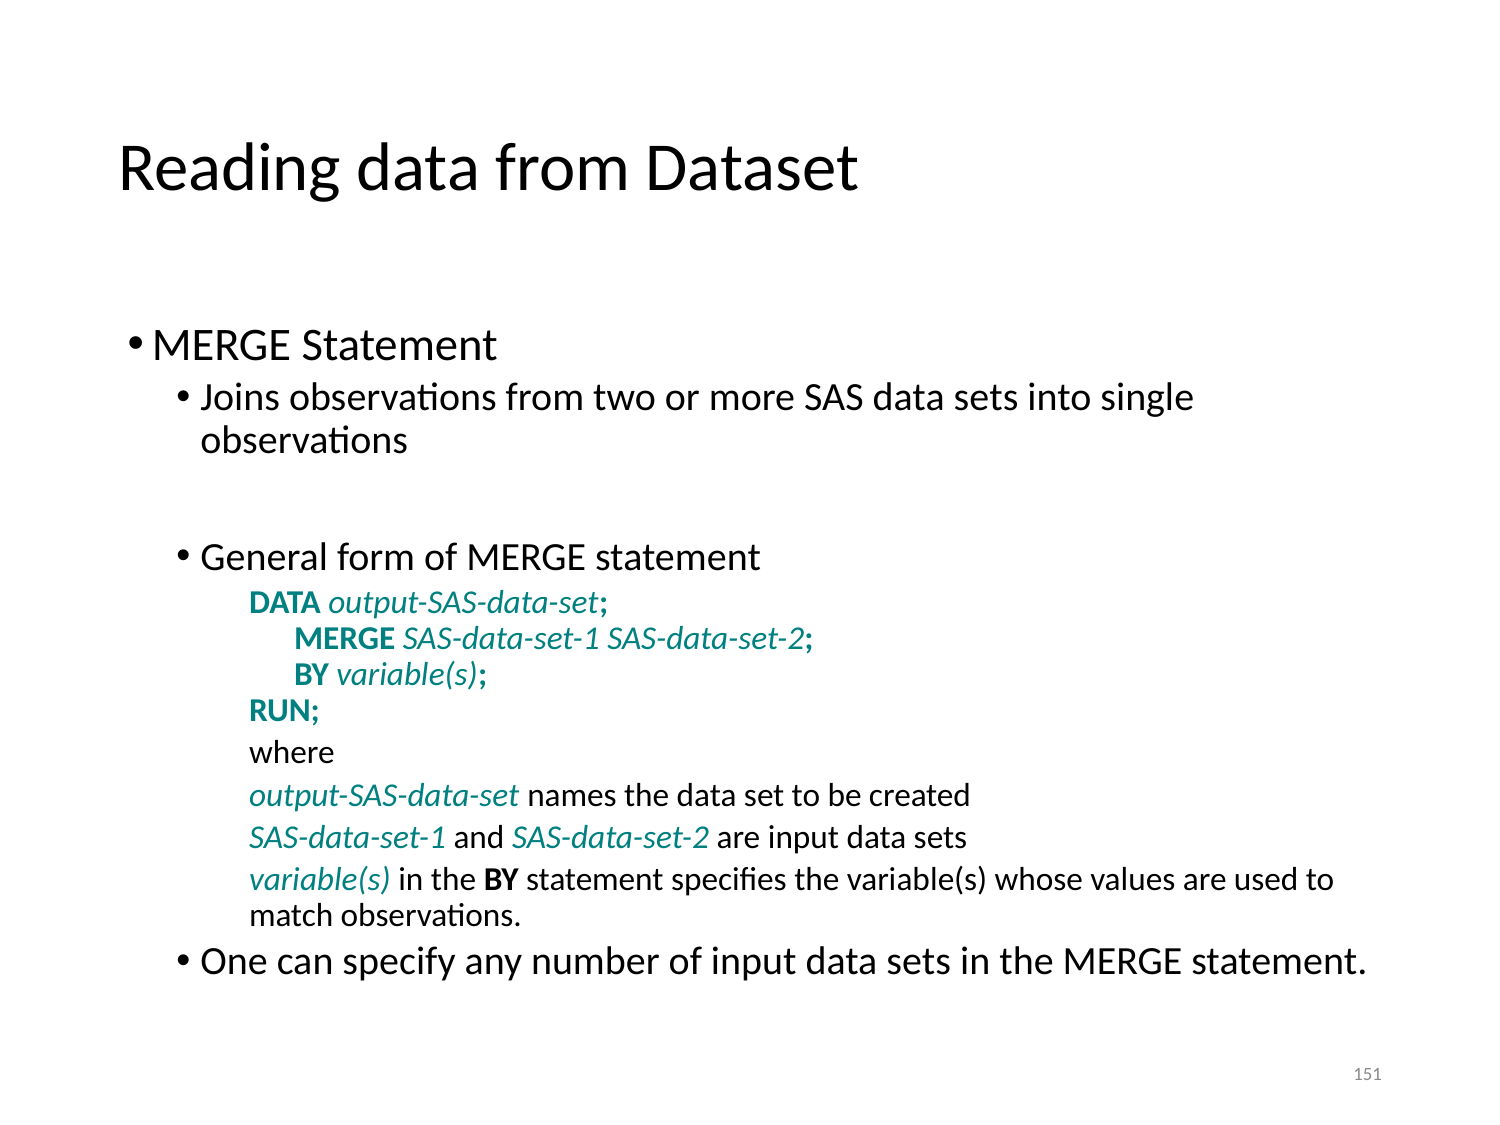

# Reading data from Dataset
MERGE Statement
Joins observations from two or more SAS data sets into single observations

General form of MERGE statement
	DATA output-SAS-data-set;
      MERGE SAS-data-set-1 SAS-data-set-2;
      BY variable(s);
RUN;
	where
	output-SAS-data-set names the data set to be created
	SAS-data-set-1 and SAS-data-set-2 are input data sets
	variable(s) in the BY statement specifies the variable(s) whose values are used to match observations.
One can specify any number of input data sets in the MERGE statement.

151